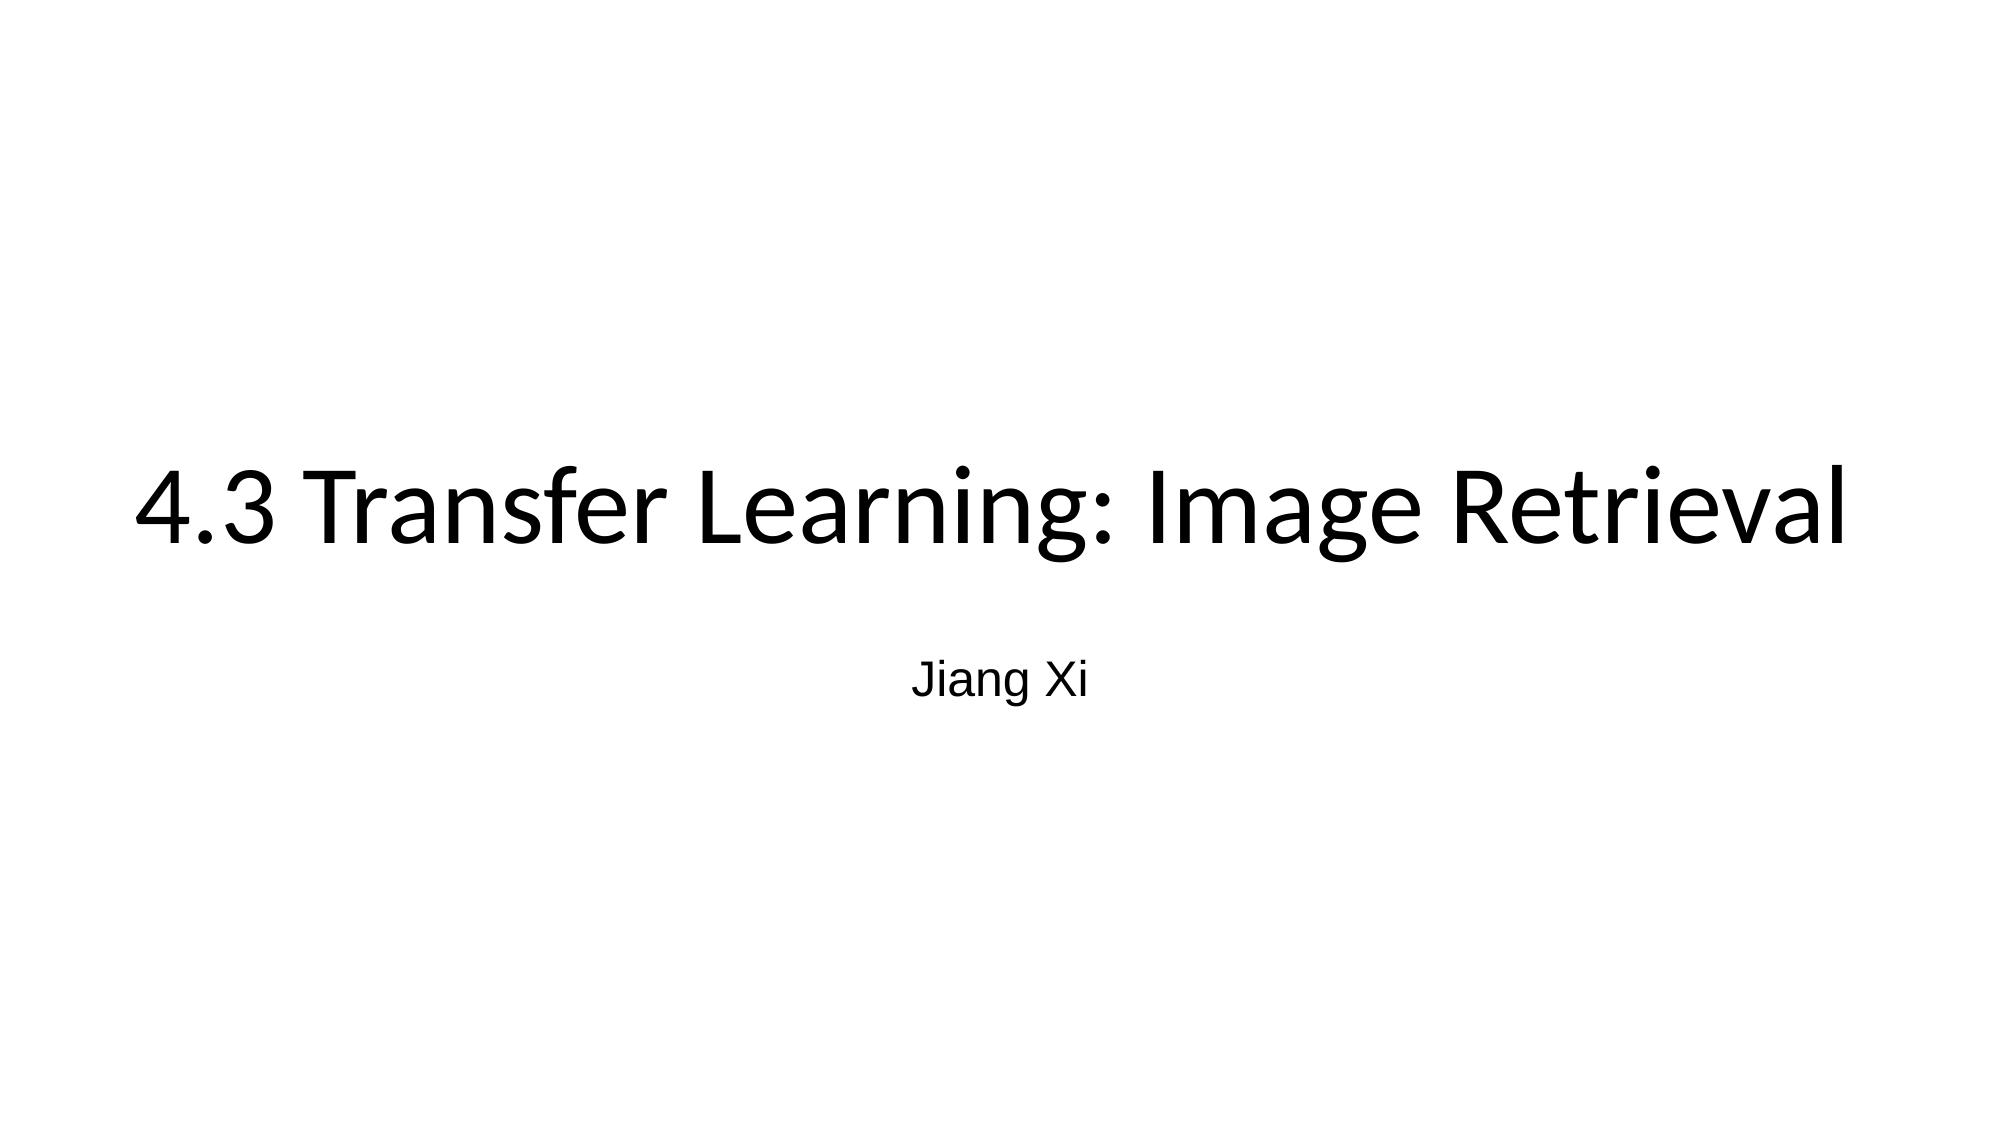

# 4.3 Transfer Learning: Image Retrieval
Jiang Xi